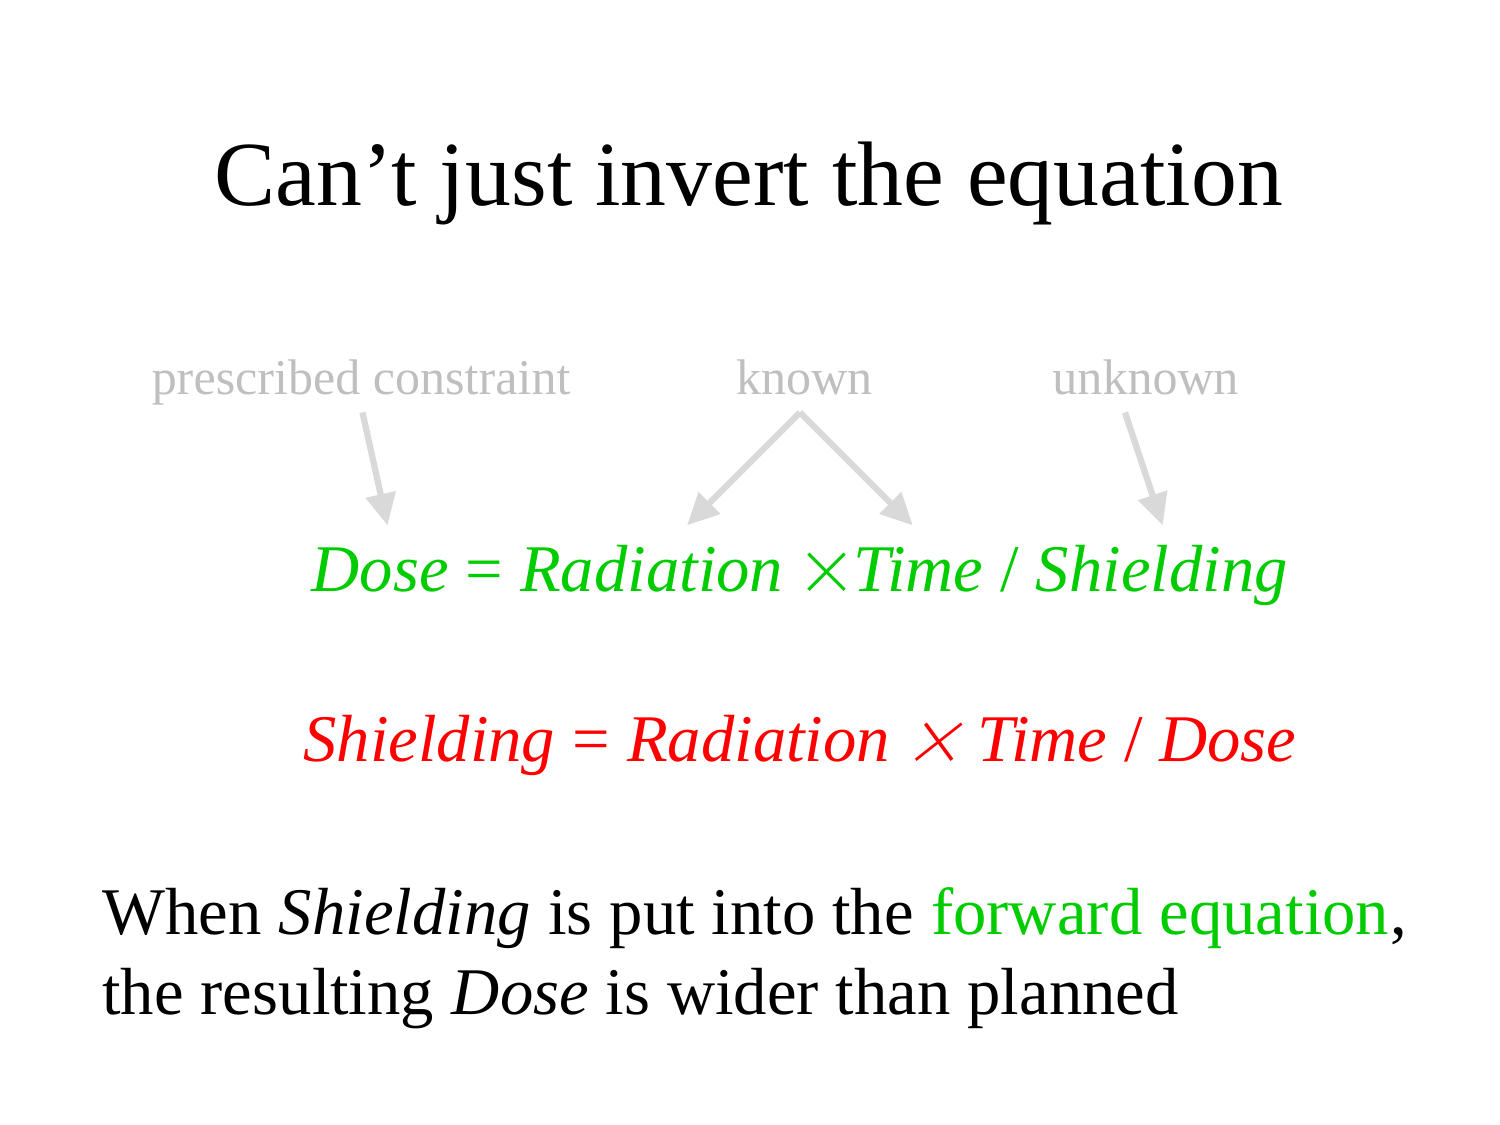

# Can’t just invert the equation

Dose = Radiation ×Time / Shielding

Shielding = Radiation × Time / Dose

When Shielding is put into the forward equation, the resulting Dose is wider than planned
prescribed constraint
   known
unknown